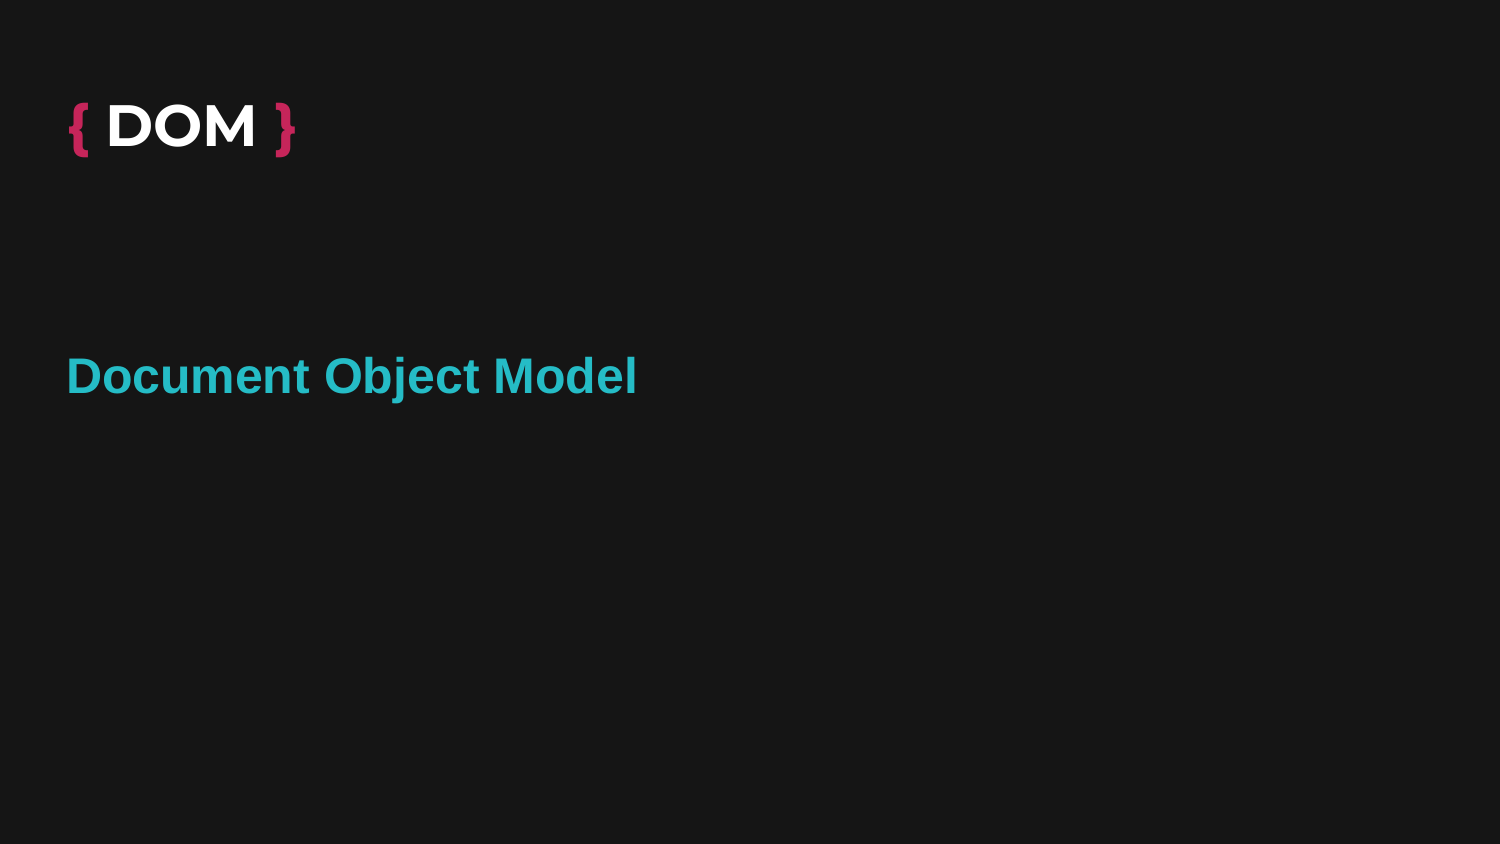

# { DOM }
Document Object Model